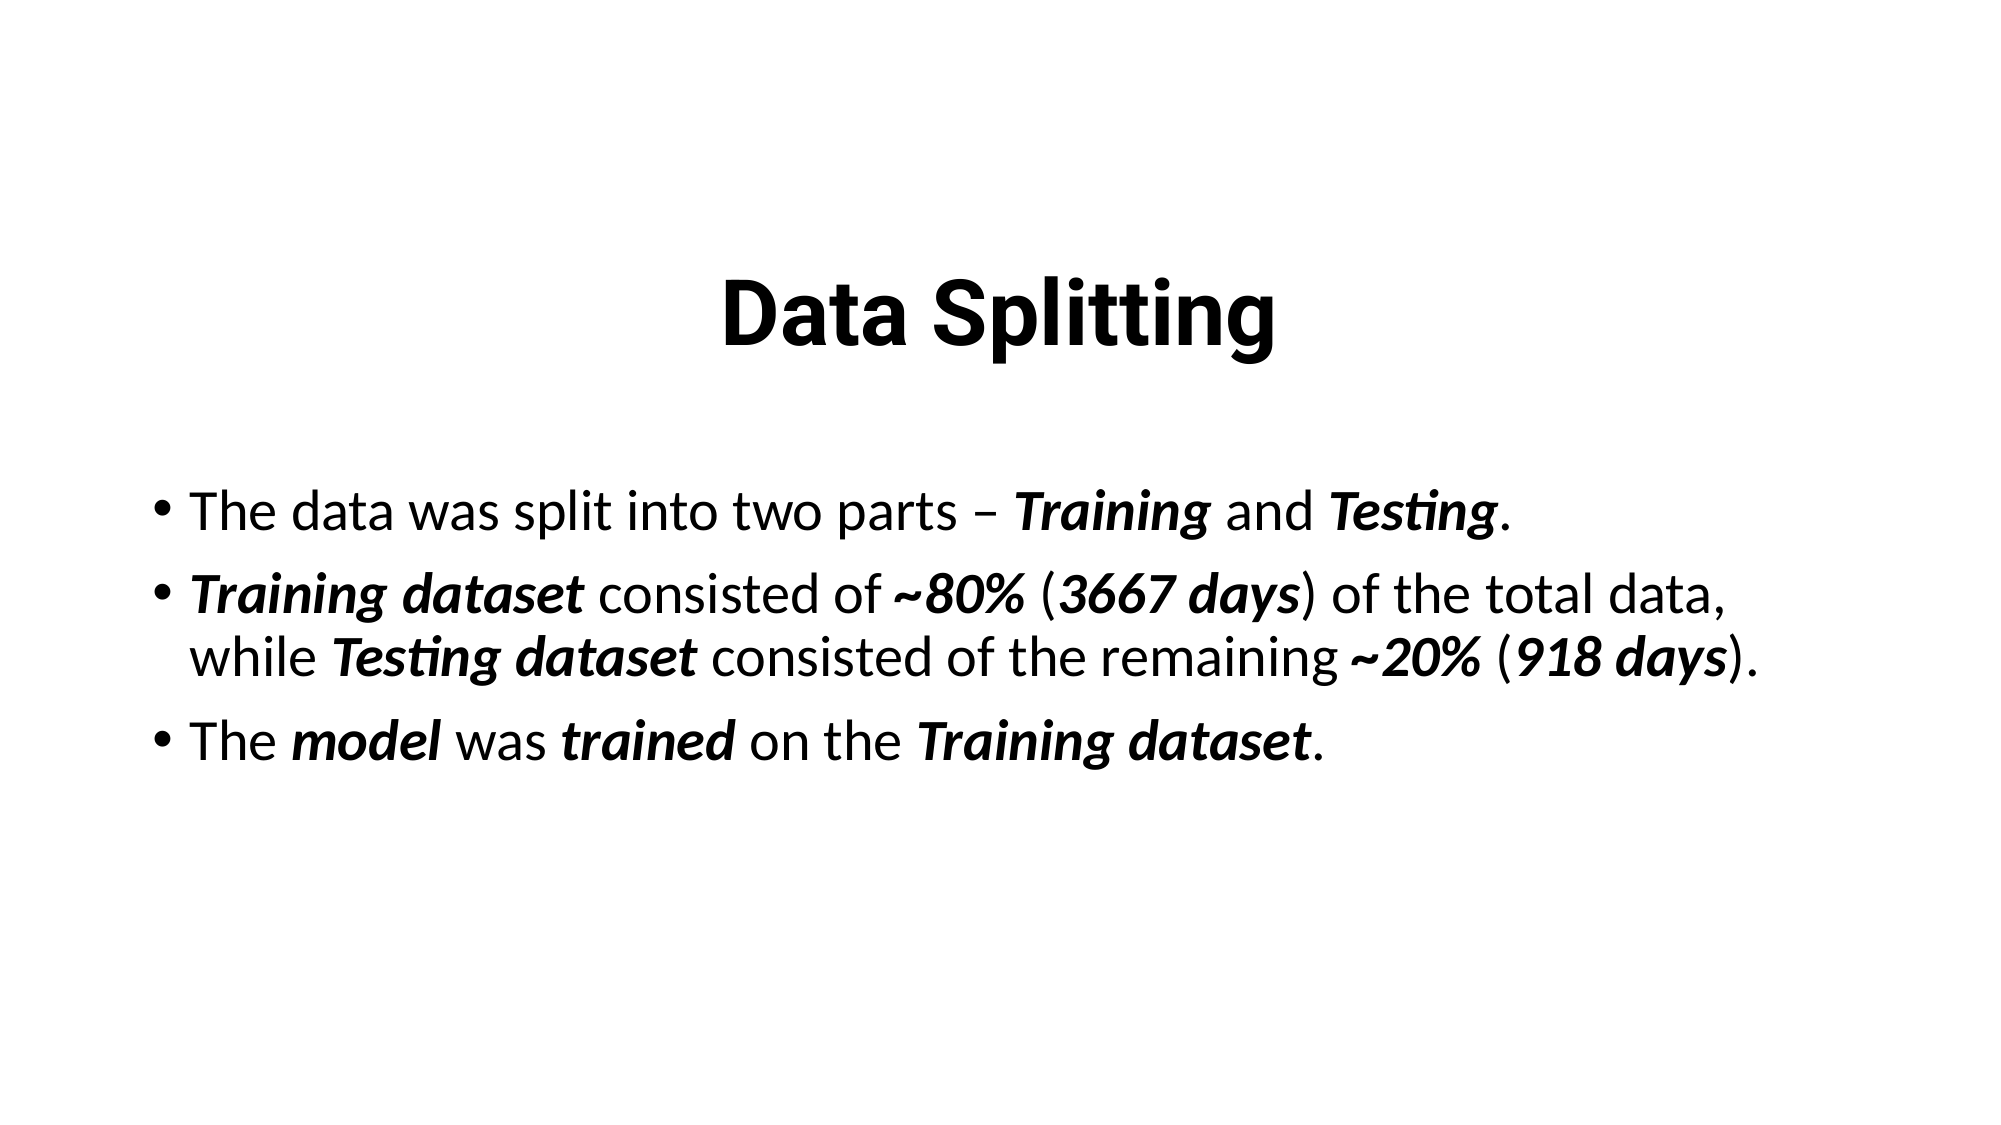

# Data Splitting
The data was split into two parts – Training and Testing.
Training dataset consisted of ~80% (3667 days) of the total data, while Testing dataset consisted of the remaining ~20% (918 days).
The model was trained on the Training dataset.